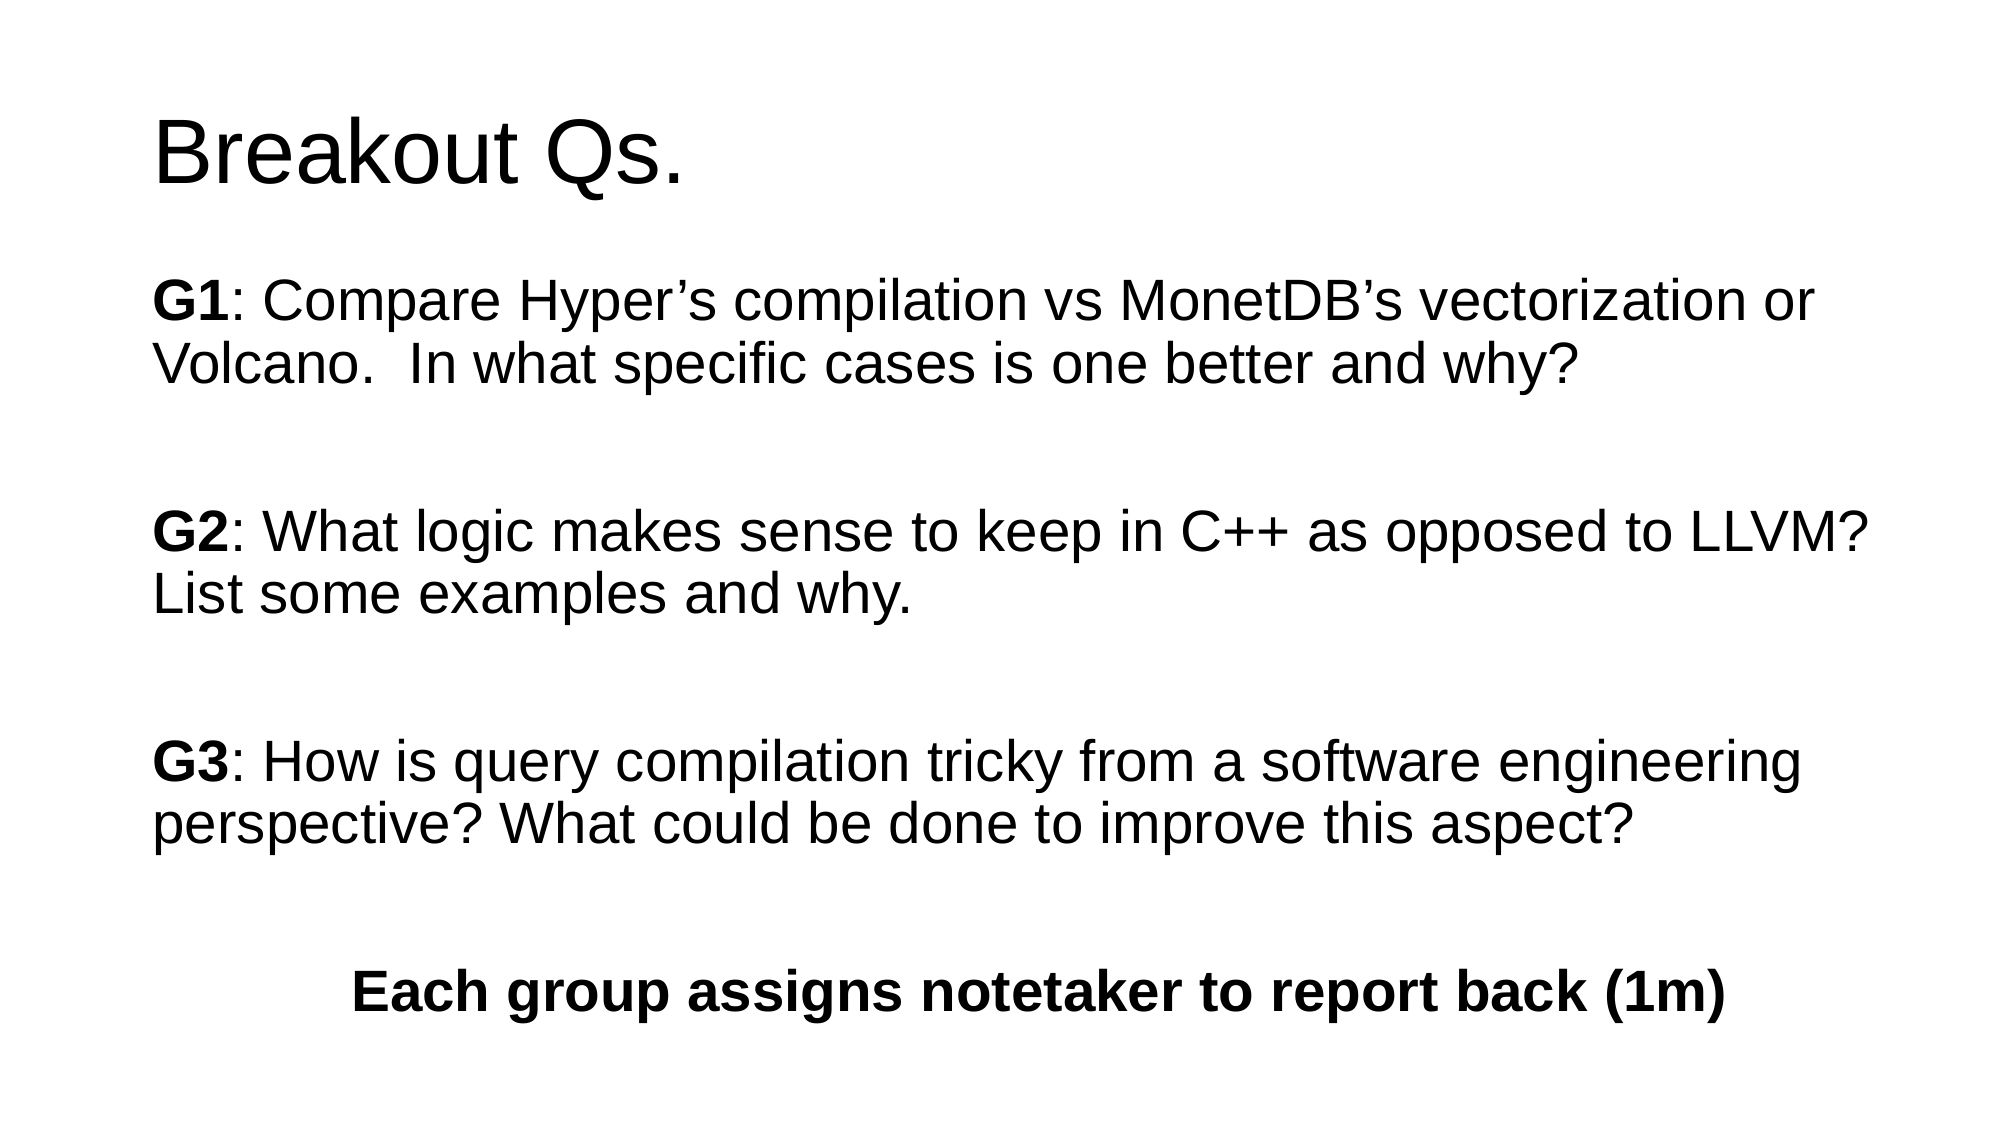

# Breakout Qs.
G1: Compare Hyper’s compilation vs MonetDB’s vectorization or Volcano.  In what specific cases is one better and why?

G2: What logic makes sense to keep in C++ as opposed to LLVM?  List some examples and why.

G3: How is query compilation tricky from a software engineering perspective? What could be done to improve this aspect?

Each group assigns notetaker to report back (1m)